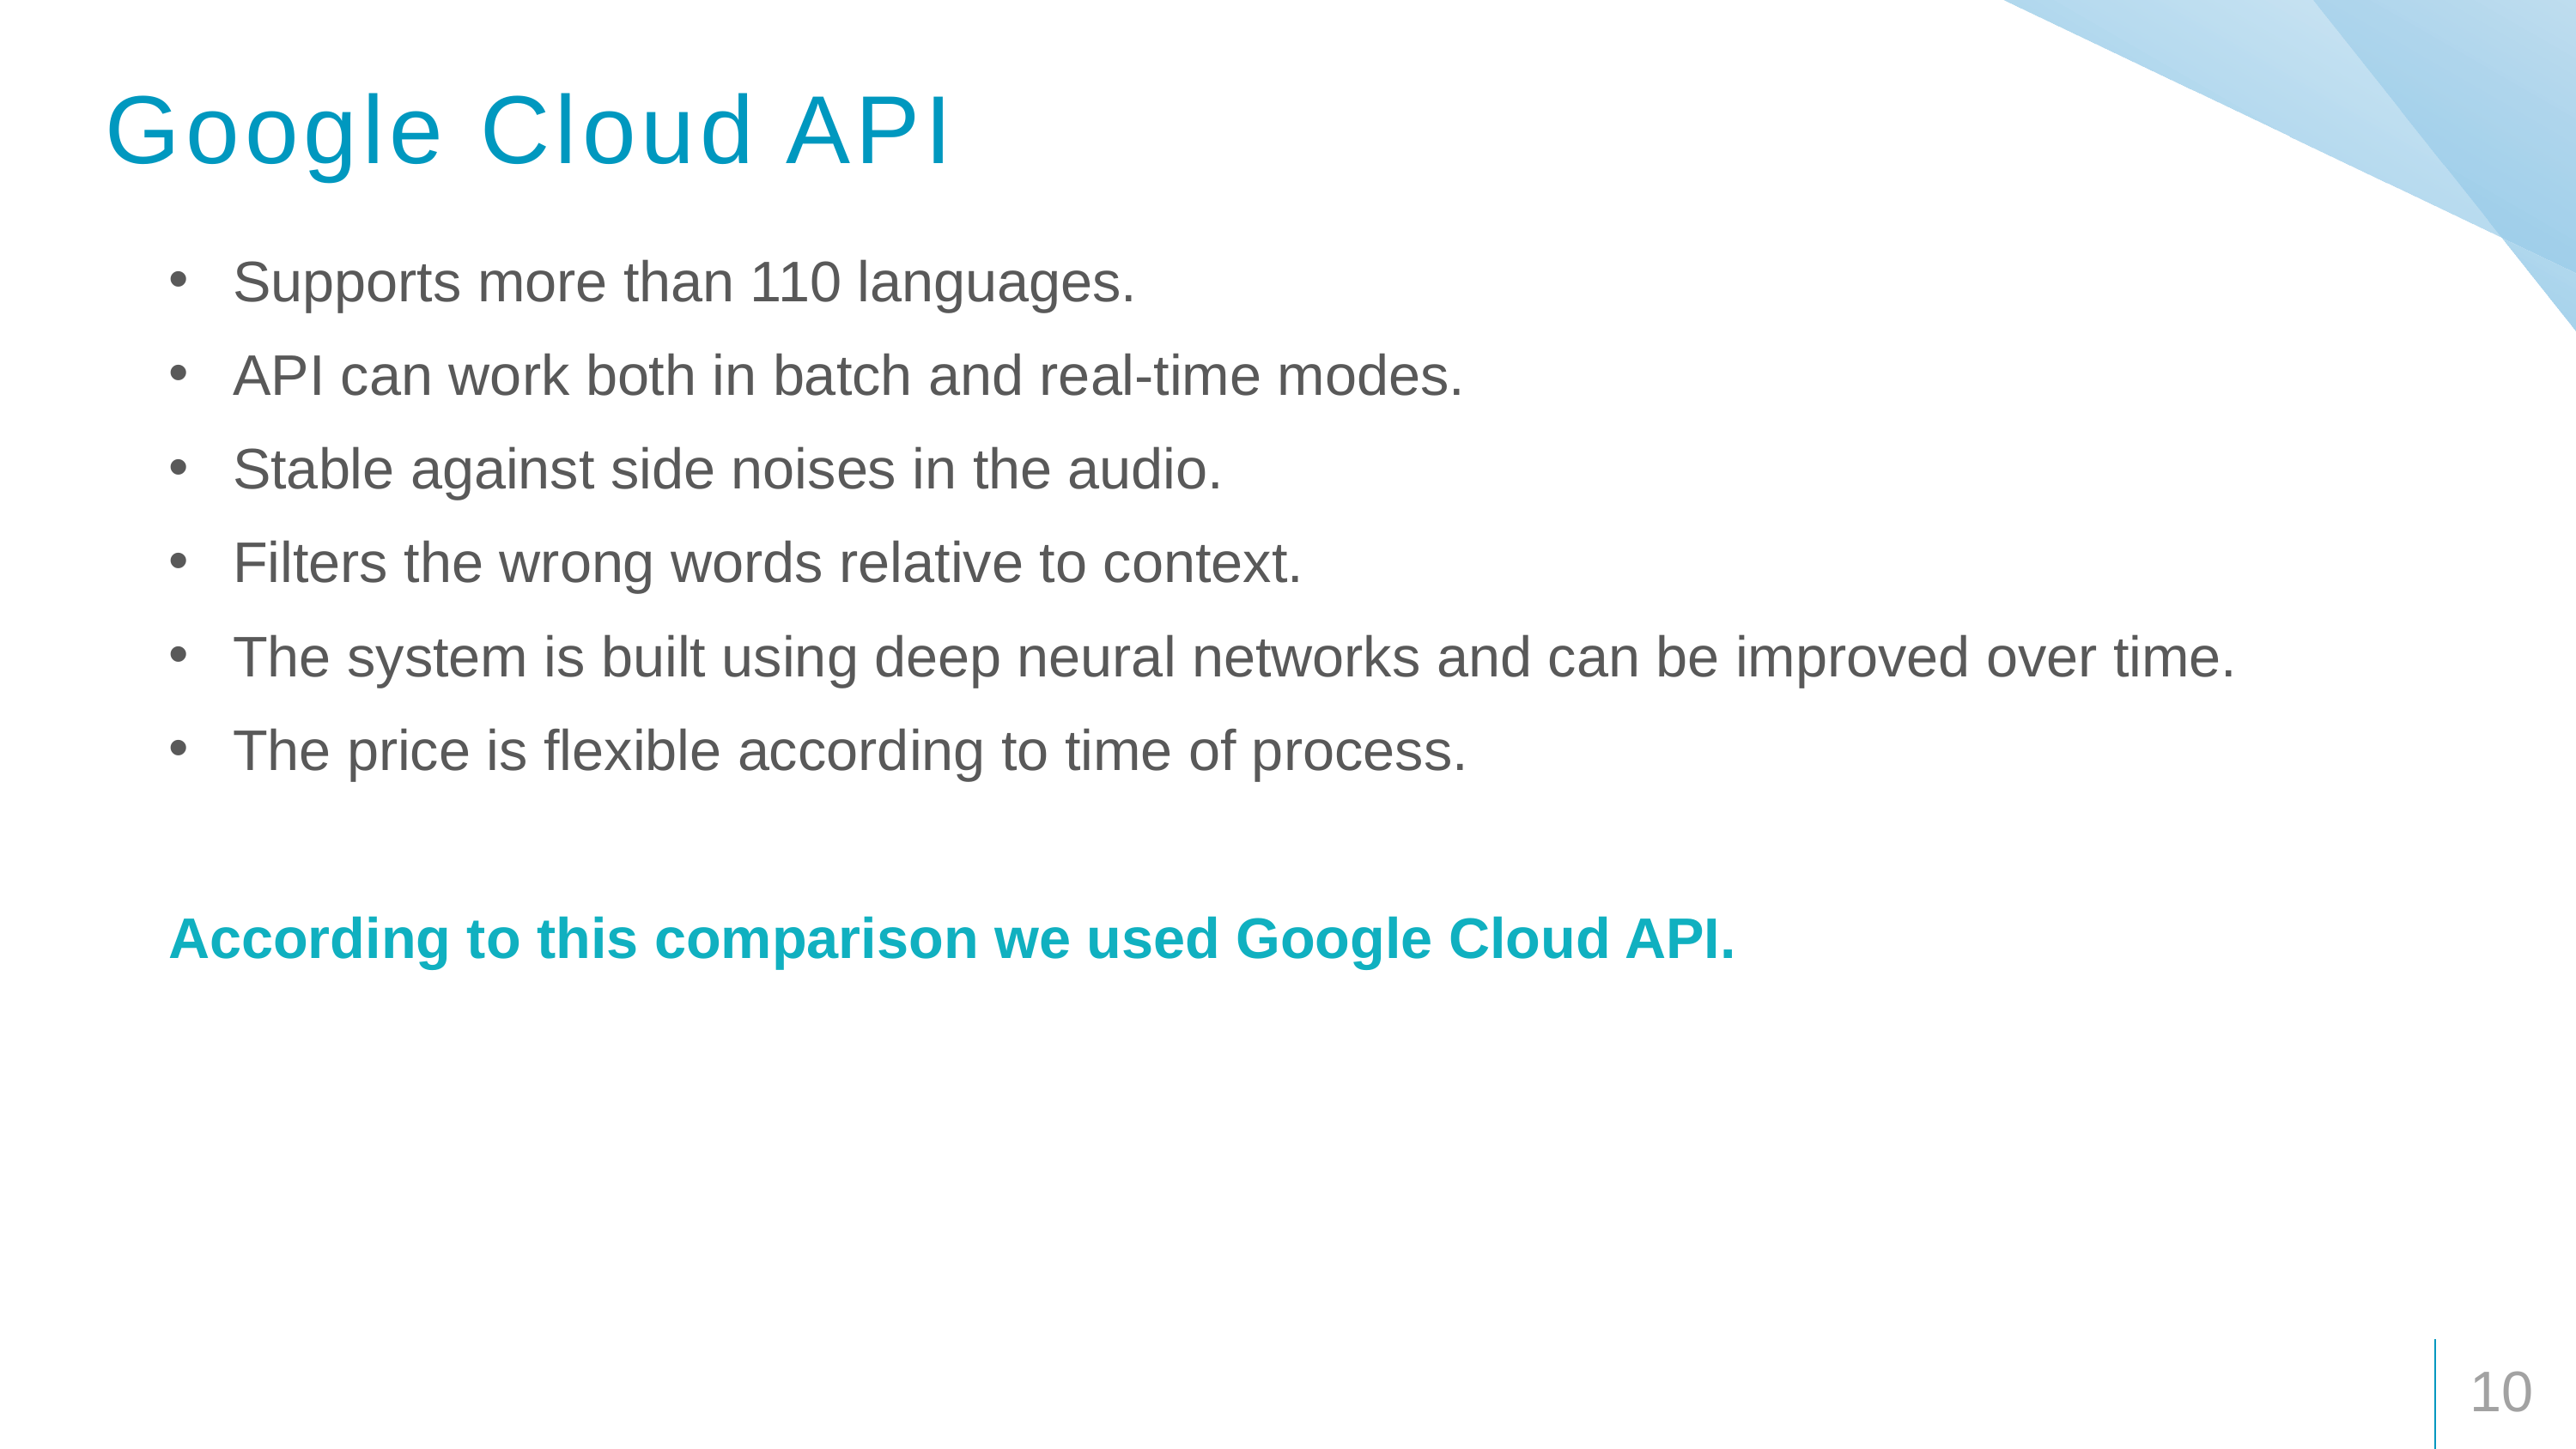

Google Cloud API
Supports more than 110 languages.
API can work both in batch and real-time modes.
Stable against side noises in the audio.
Filters the wrong words relative to context.
The system is built using deep neural networks and can be improved over time.
The price is flexible according to time of process.

According to this comparison we used Google Cloud API.

10